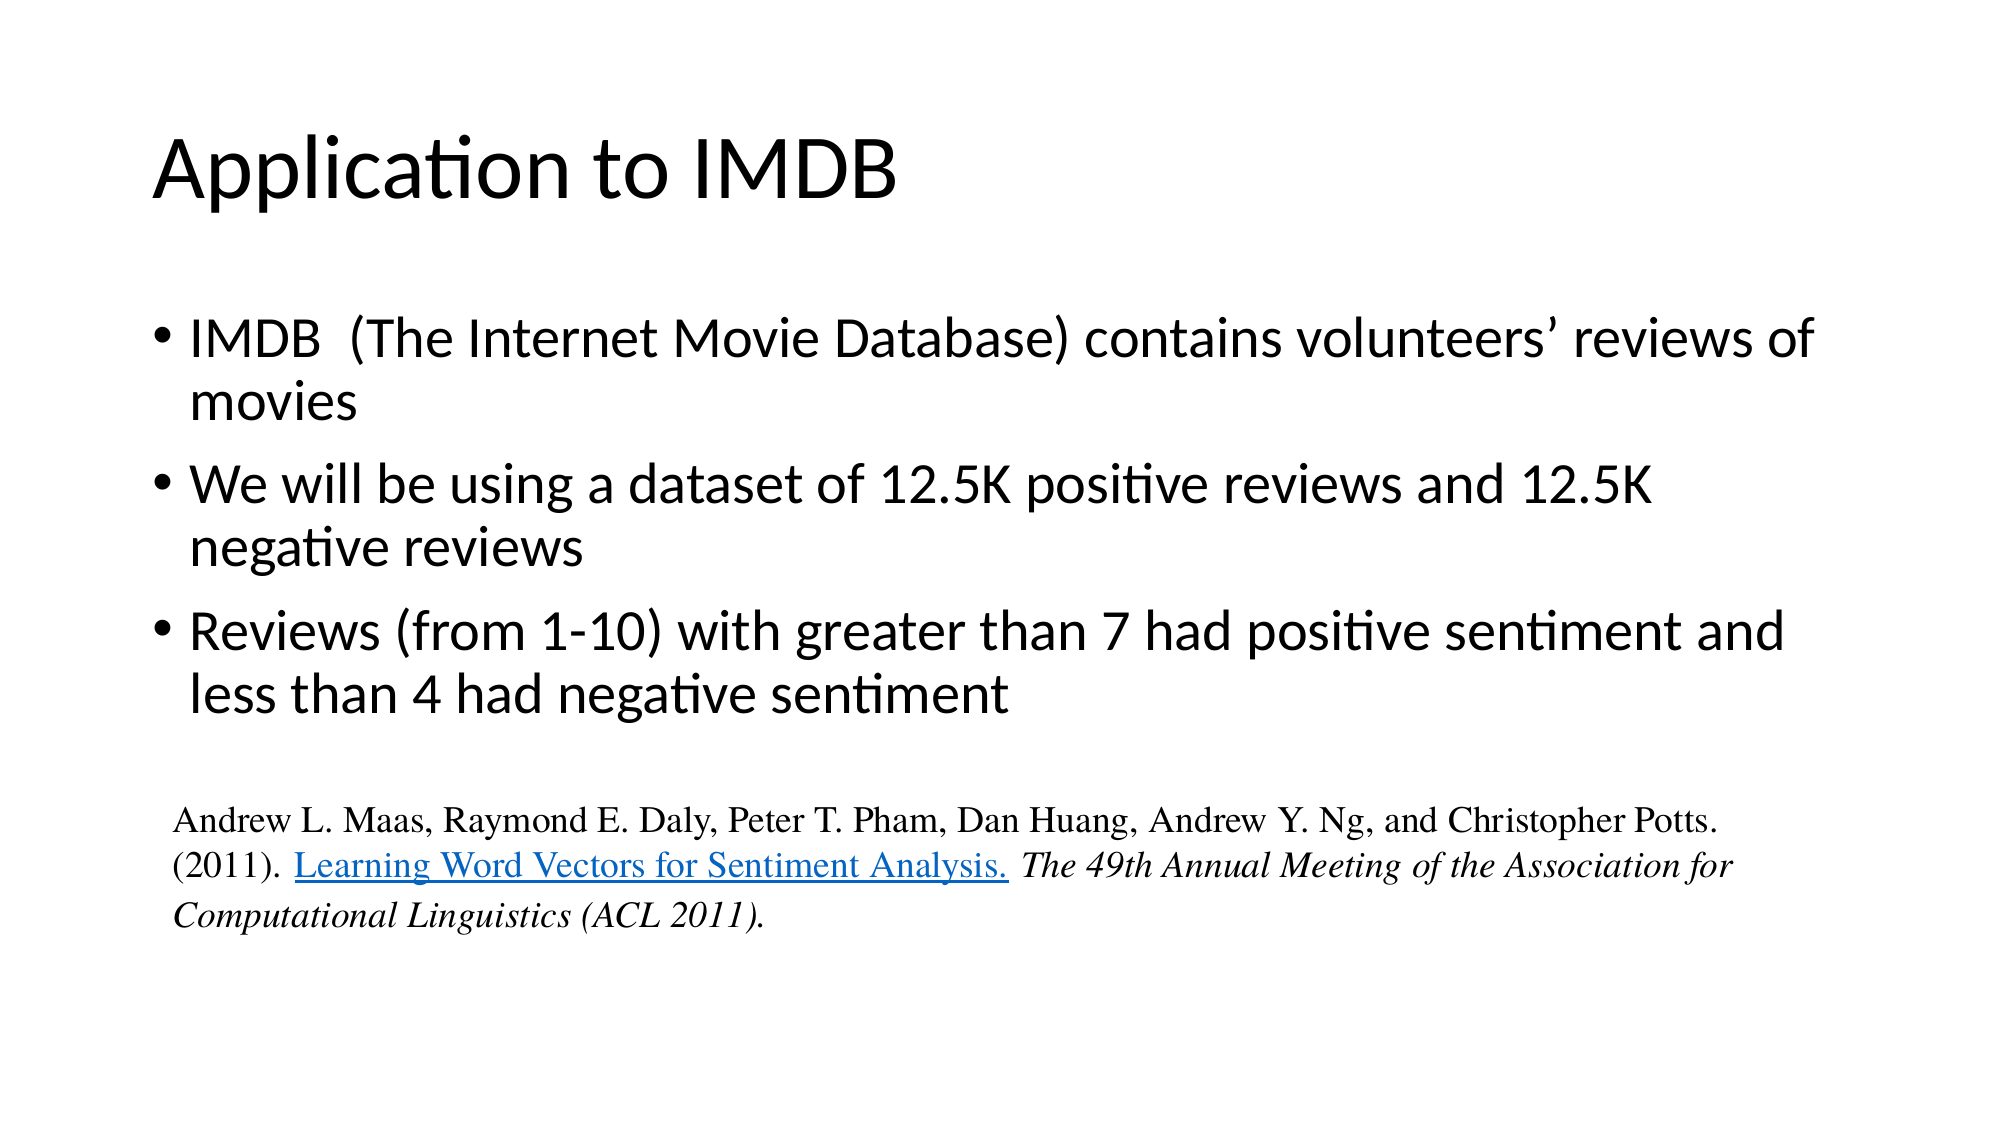

# Application to IMDB
IMDB  (The Internet Movie Database) contains volunteers’ reviews of movies
We will be using a dataset of 12.5K positive reviews and 12.5K negative reviews
Reviews (from 1-10) with greater than 7 had positive sentiment and less than 4 had negative sentiment
Andrew L. Maas, Raymond E. Daly, Peter T. Pham, Dan Huang, Andrew Y. Ng, and Christopher Potts. (2011). Learning Word Vectors for Sentiment Analysis. The 49th Annual Meeting of the Association for Computational Linguistics (ACL 2011).